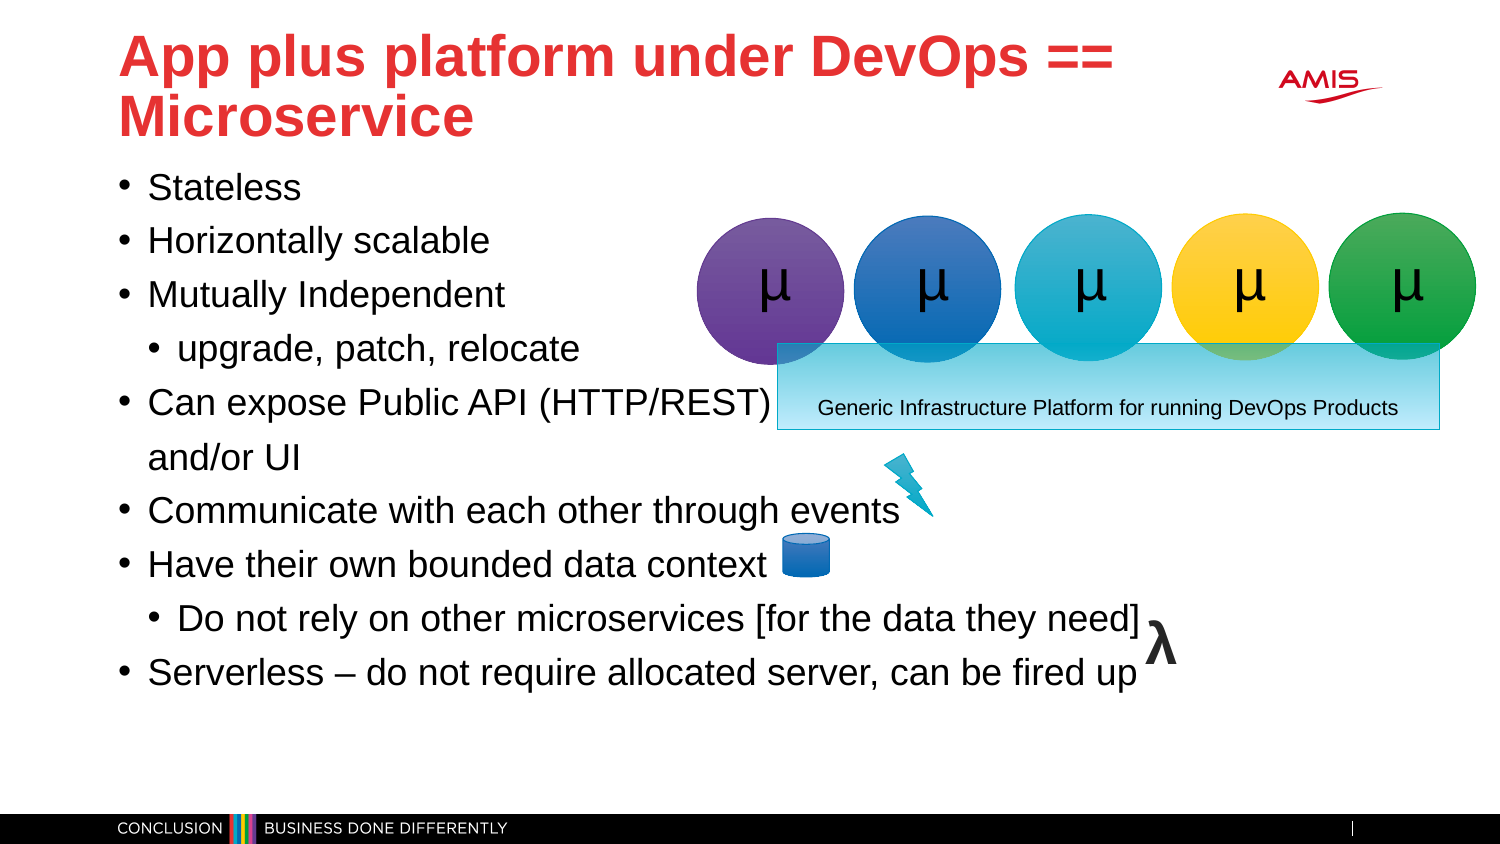

# App plus platform under DevOps == Microservice
Stateless
Horizontally scalable
Mutually Independent
upgrade, patch, relocate
Can expose Public API (HTTP/REST)
and/or UI
Communicate with each other through events
Have their own bounded data context
Do not rely on other microservices [for the data they need]
Serverless – do not require allocated server, can be fired up

Generic Infrastructure Platform for running DevOps Products
µ
µ
µ
µ
µ

λ